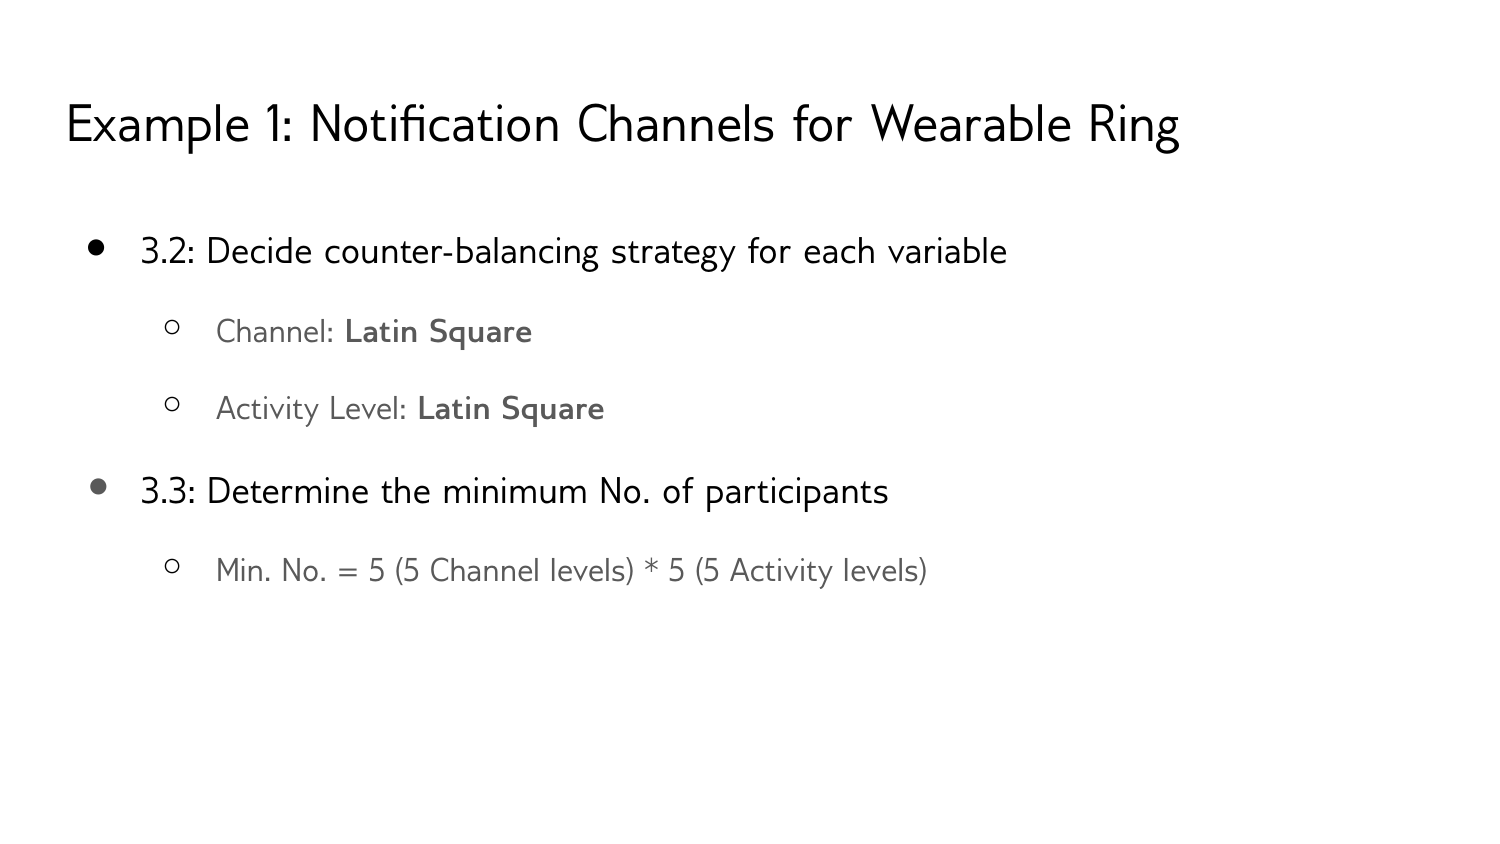

# Example 1: Notification Channels for Wearable Ring
3.2: Decide counter-balancing strategy for each variable
Channel: Latin Square
Activity Level: Latin Square
3.3: Determine the minimum No. of participants
Min. No. = 5 (5 Channel levels) * 5 (5 Activity levels)